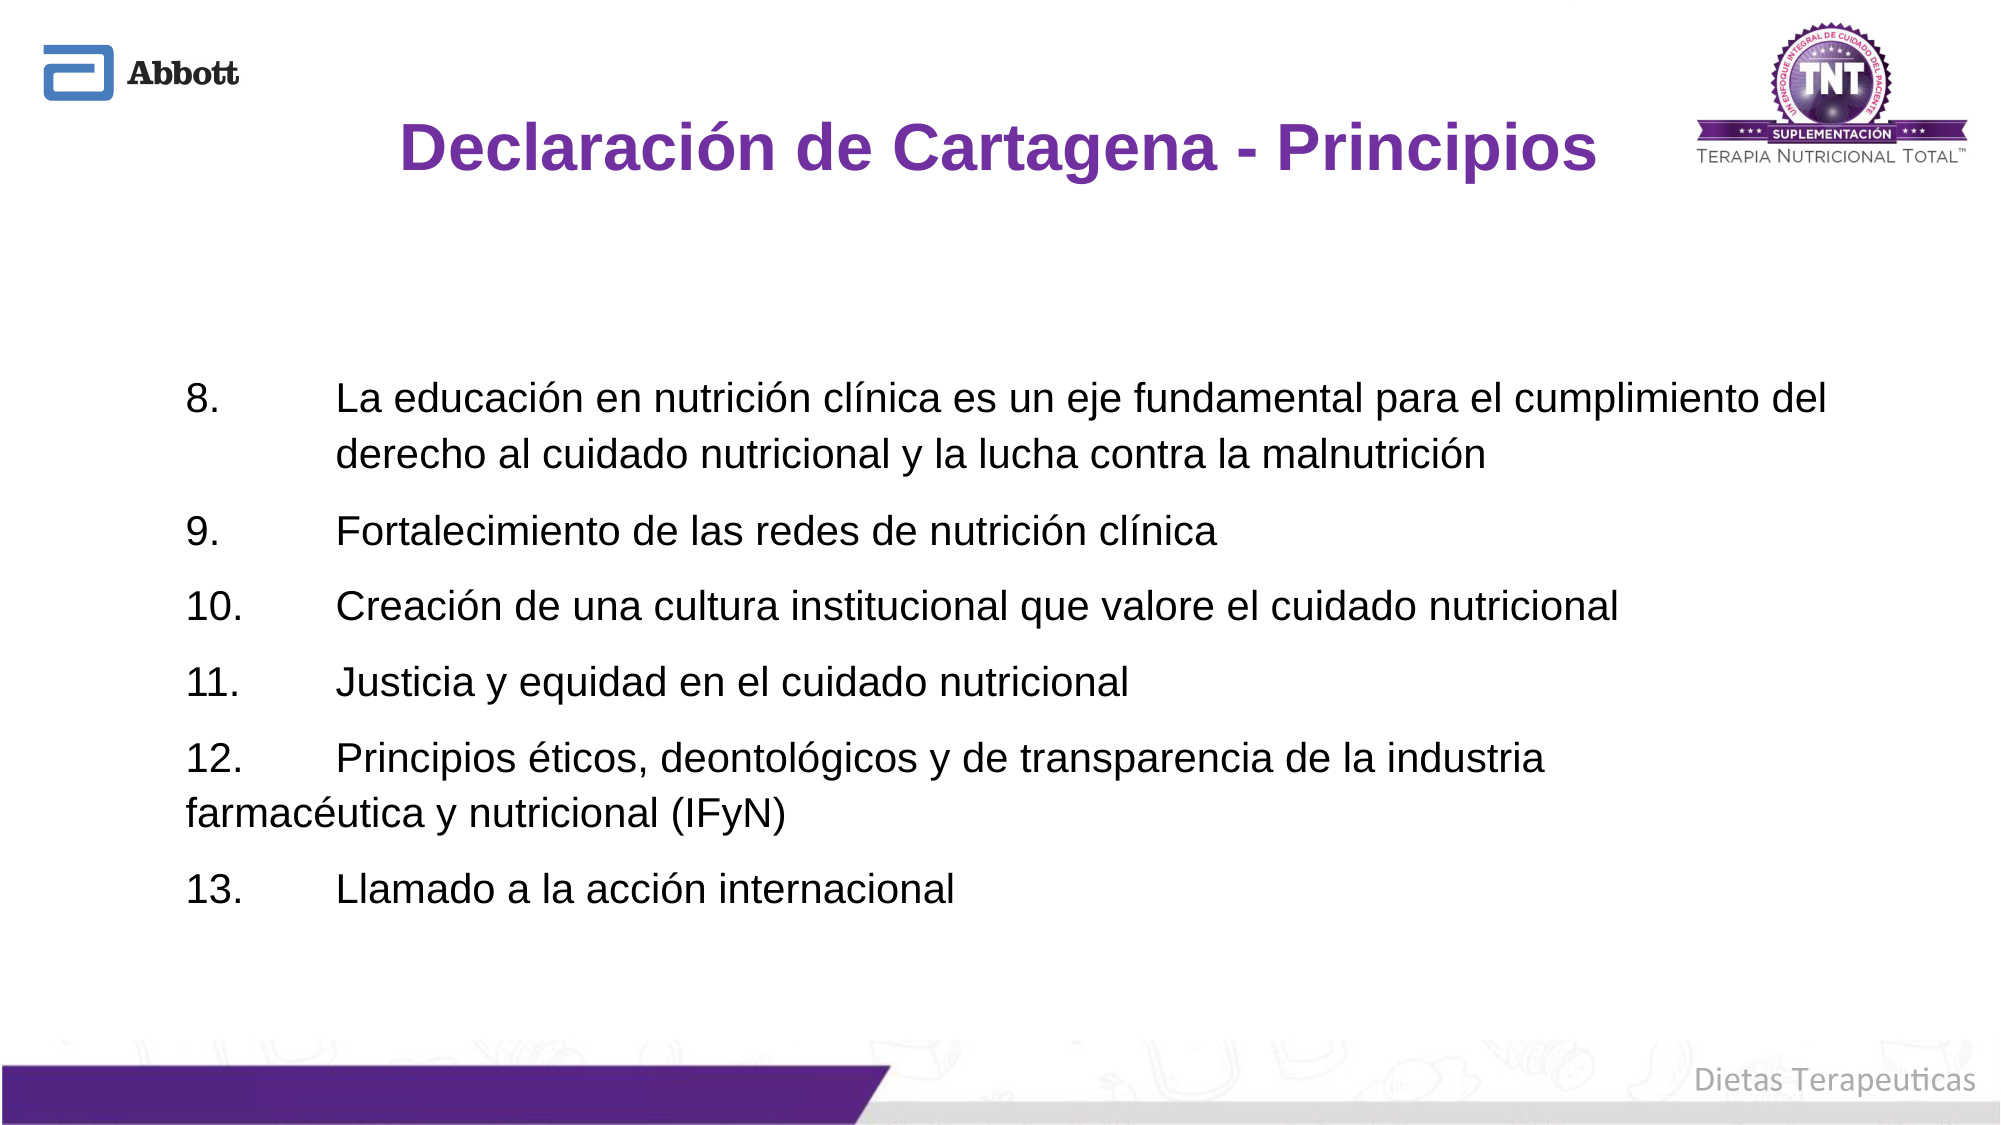

# Declaración de Cartagena - Principios

8. 	La educación en nutrición clínica es un eje fundamental para el cumplimiento del 	derecho al cuidado nutricional y la lucha contra la malnutrición
9. 	Fortalecimiento de las redes de nutrición clínica
10. 	Creación de una cultura institucional que valore el cuidado nutricional
11. 	Justicia y equidad en el cuidado nutricional
12. 	Principios éticos, deontológicos y de transparencia de la industria 	farmacéutica y nutricional (IFyN)
13. 	Llamado a la acción internacional